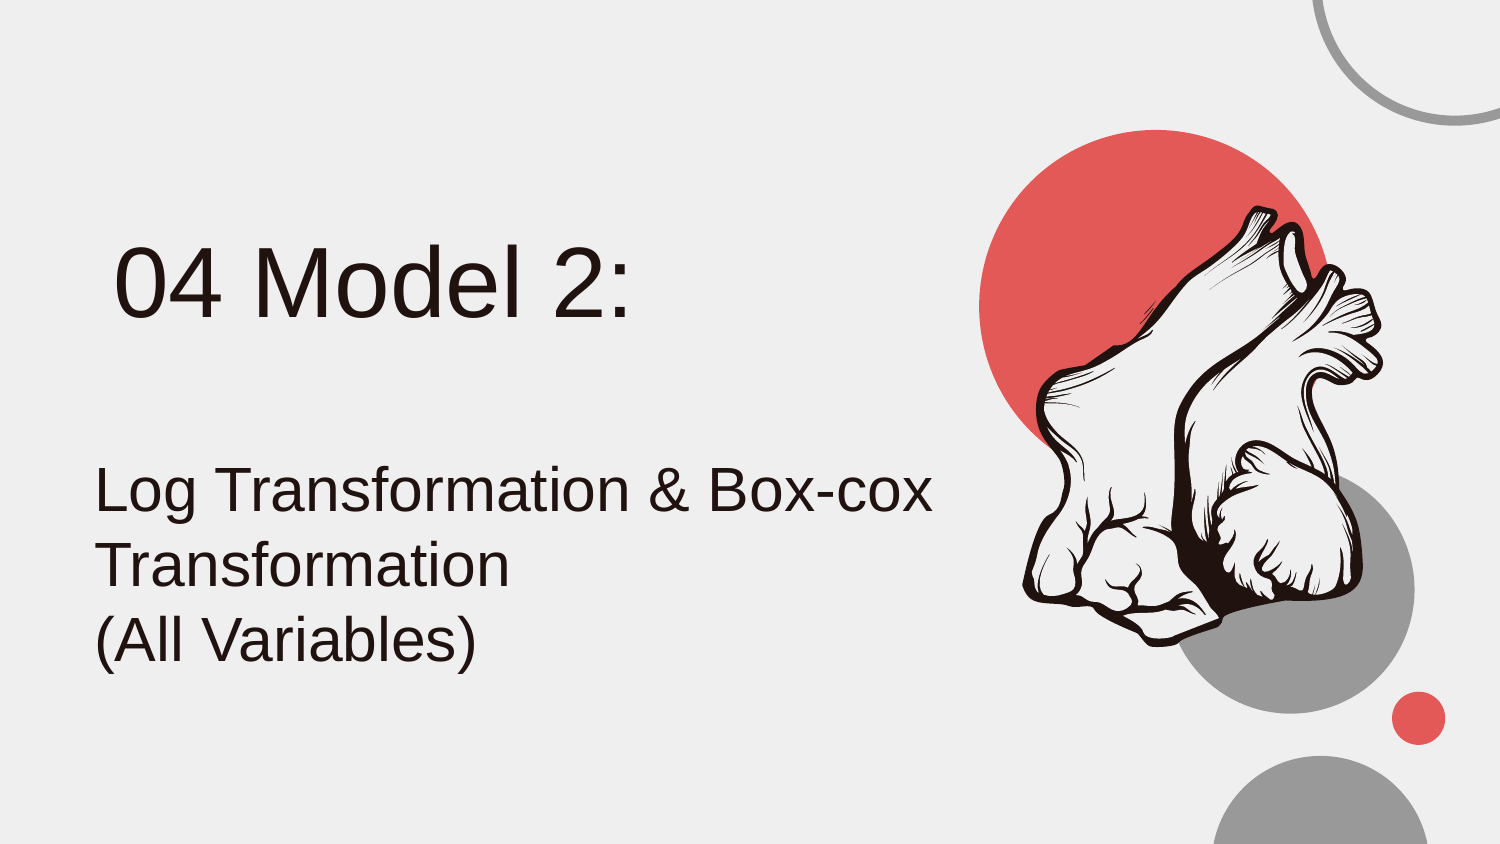

# 04 Model 2:

Log Transformation & Box-cox Transformation
(All Variables)